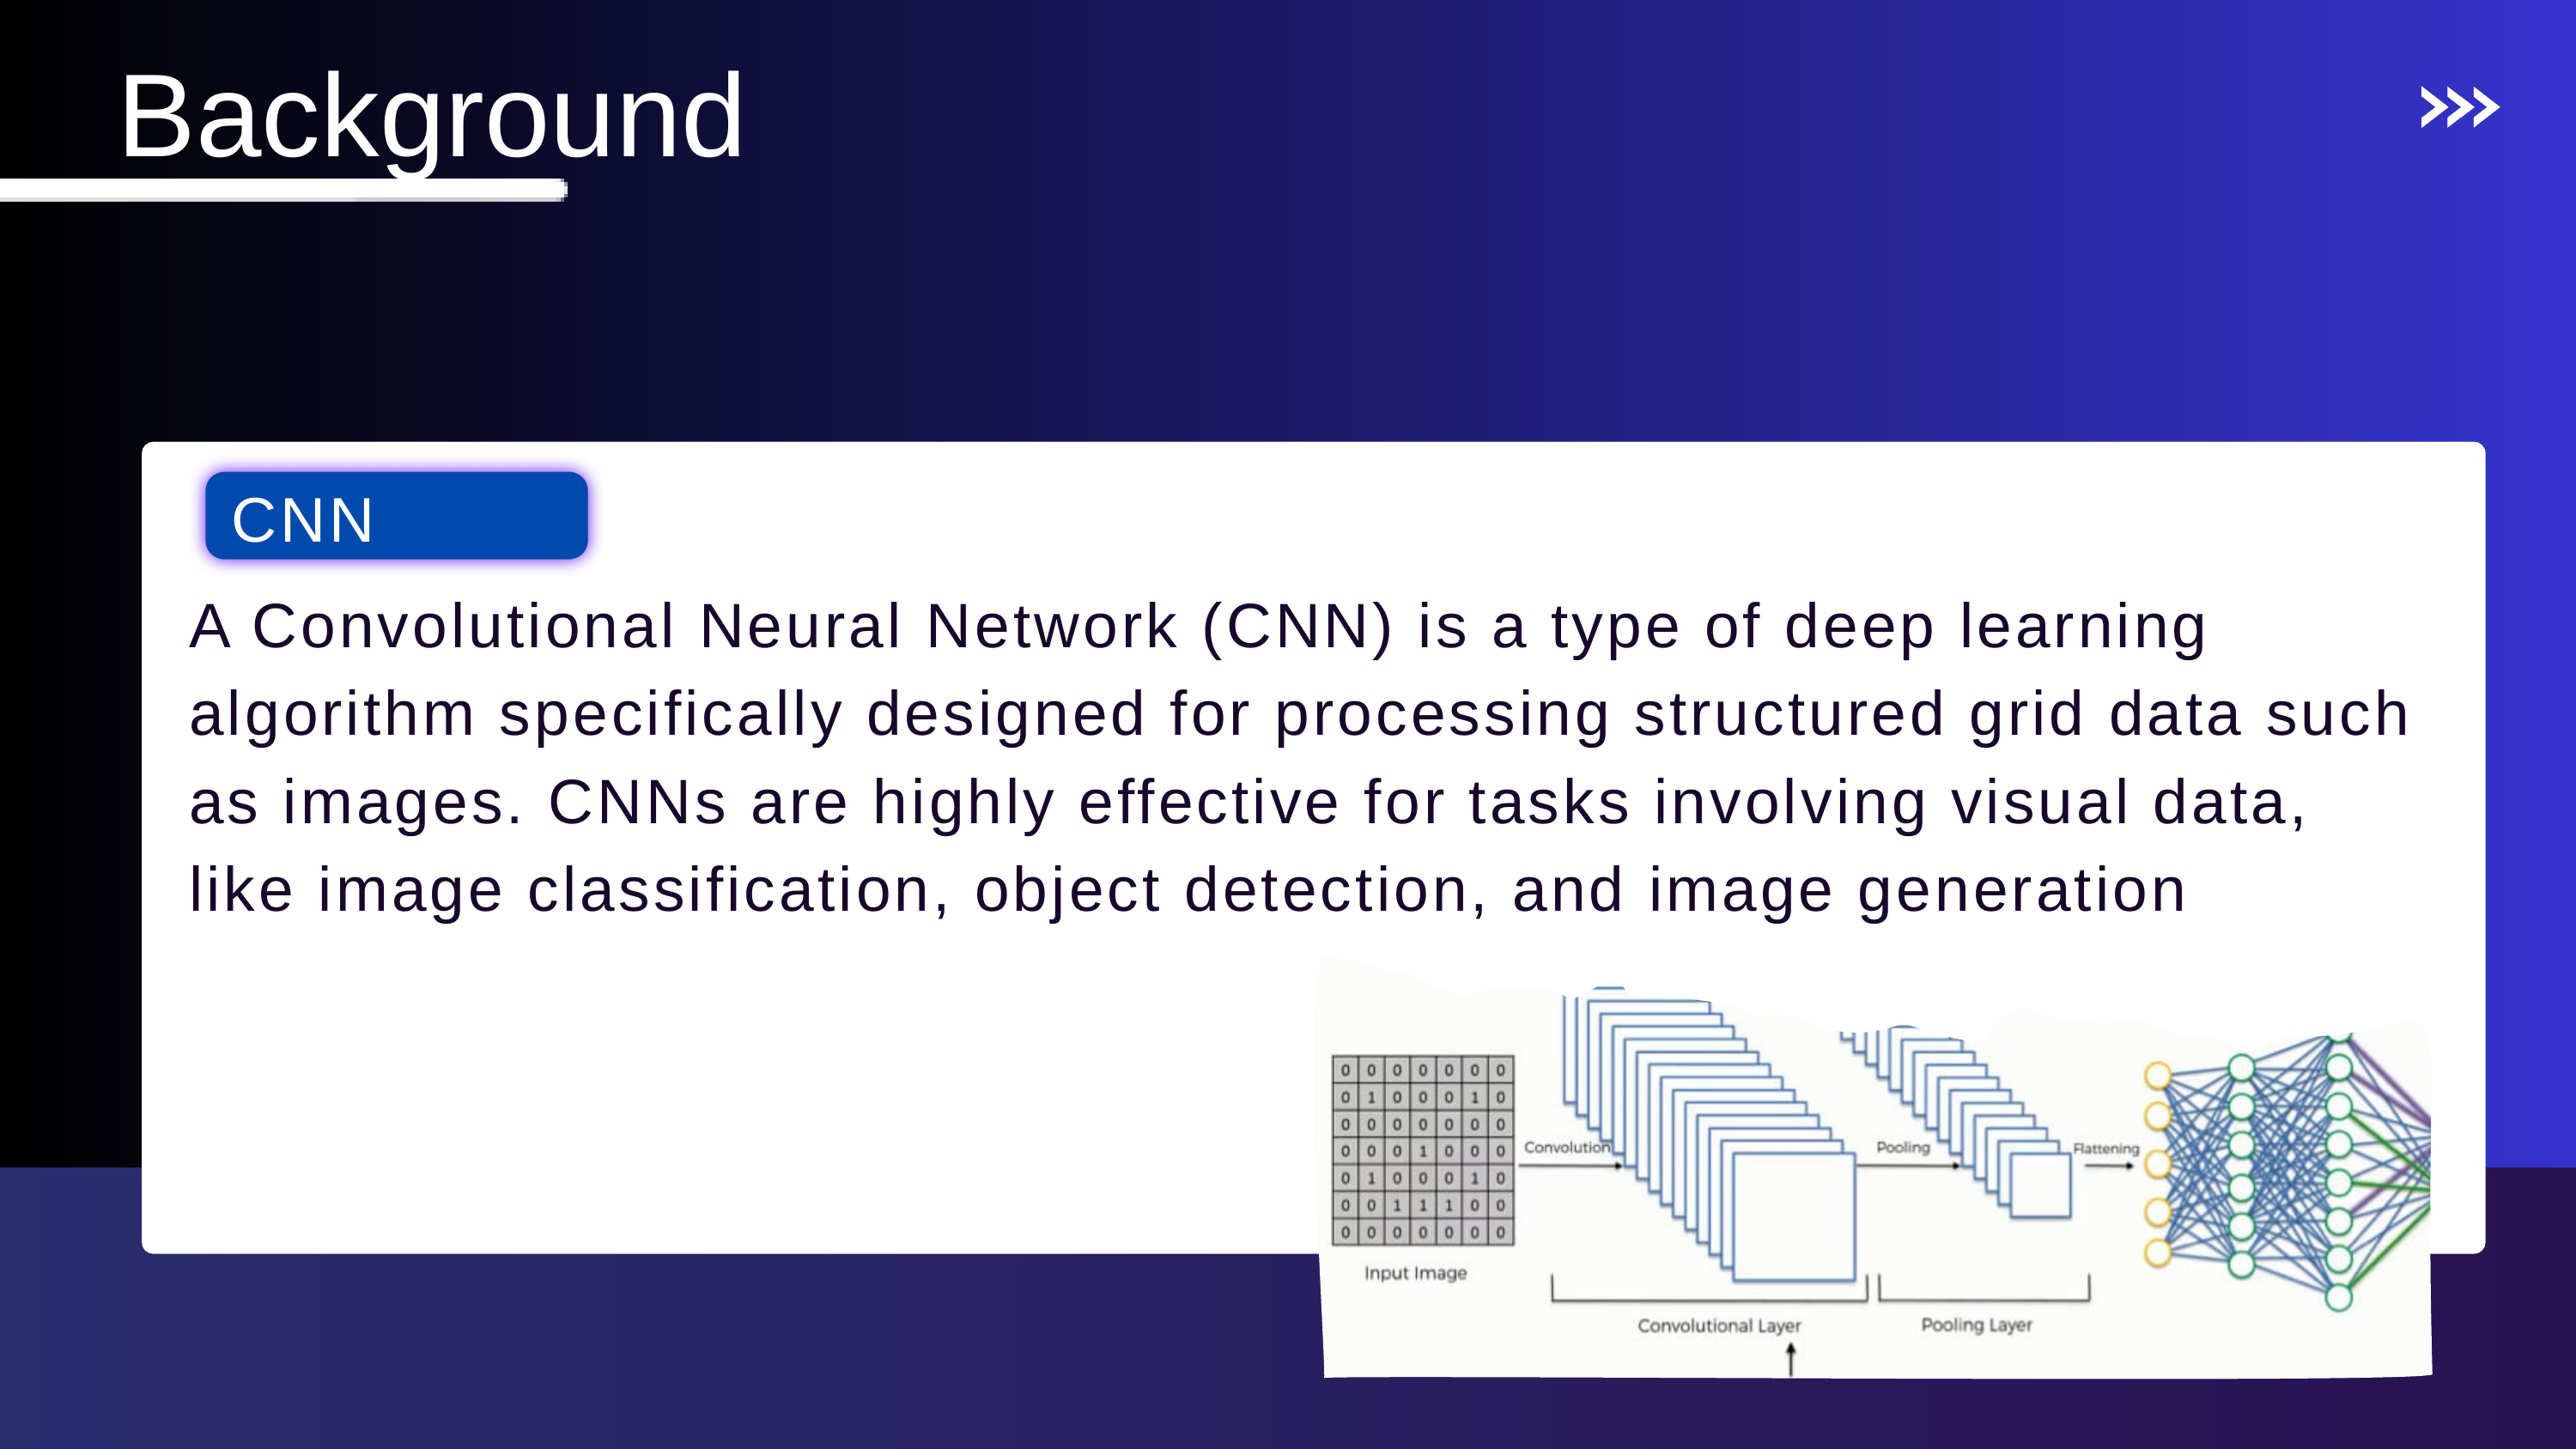

Background

CNN
A Convolutional Neural Network (CNN) is a type of deep learning algorithm specifically designed for processing structured grid data such as images. CNNs are highly effective for tasks involving visual data, like image classification, object detection, and image generation